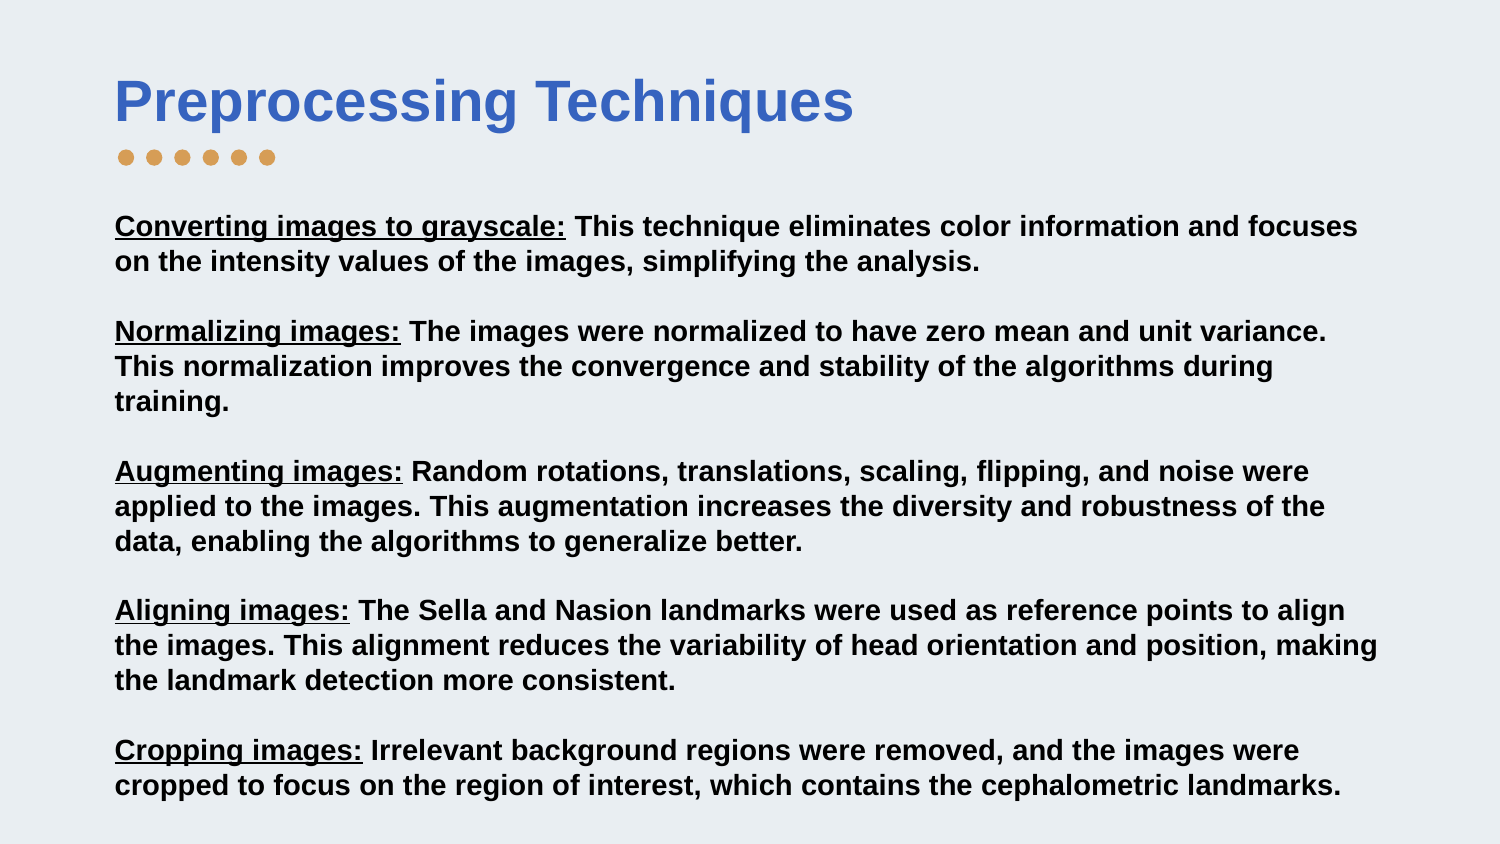

# Preprocessing Techniques

Converting images to grayscale: This technique eliminates color information and focuses on the intensity values of the images, simplifying the analysis.

Normalizing images: The images were normalized to have zero mean and unit variance. This normalization improves the convergence and stability of the algorithms during training.

Augmenting images: Random rotations, translations, scaling, flipping, and noise were applied to the images. This augmentation increases the diversity and robustness of the data, enabling the algorithms to generalize better.

Aligning images: The Sella and Nasion landmarks were used as reference points to align the images. This alignment reduces the variability of head orientation and position, making the landmark detection more consistent.

Cropping images: Irrelevant background regions were removed, and the images were cropped to focus on the region of interest, which contains the cephalometric landmarks.